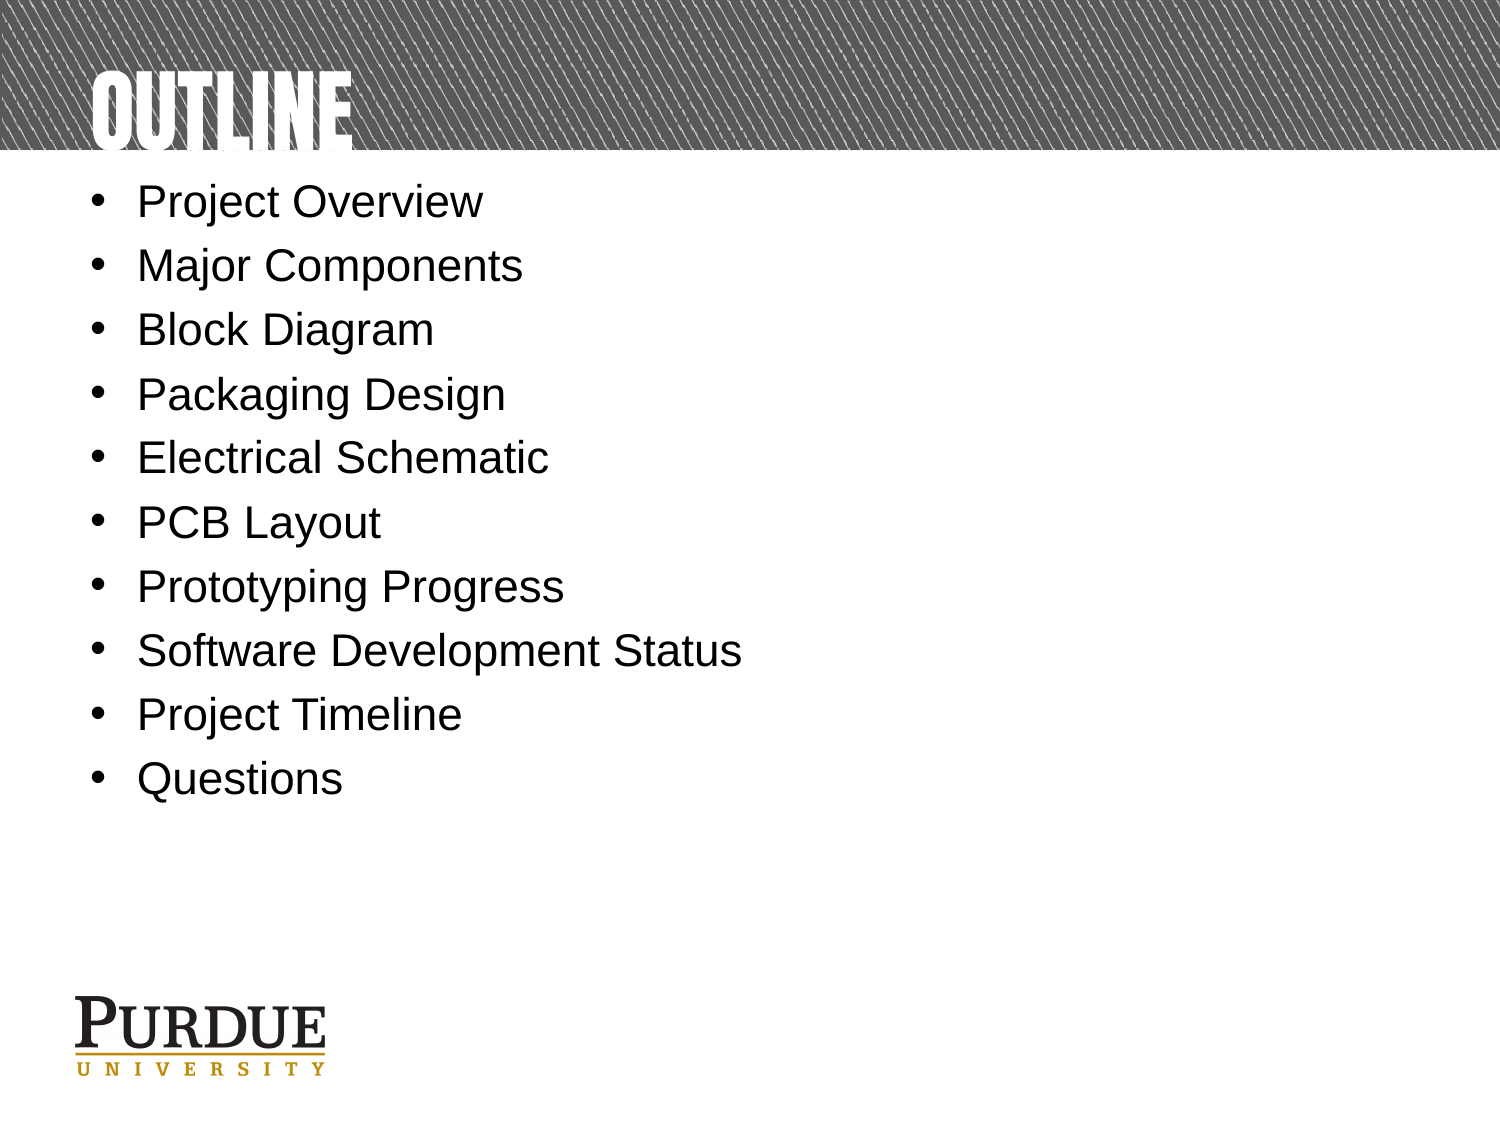

# OUTLINE
Project Overview
Major Components
Block Diagram
Packaging Design
Electrical Schematic
PCB Layout
Prototyping Progress
Software Development Status
Project Timeline
Questions